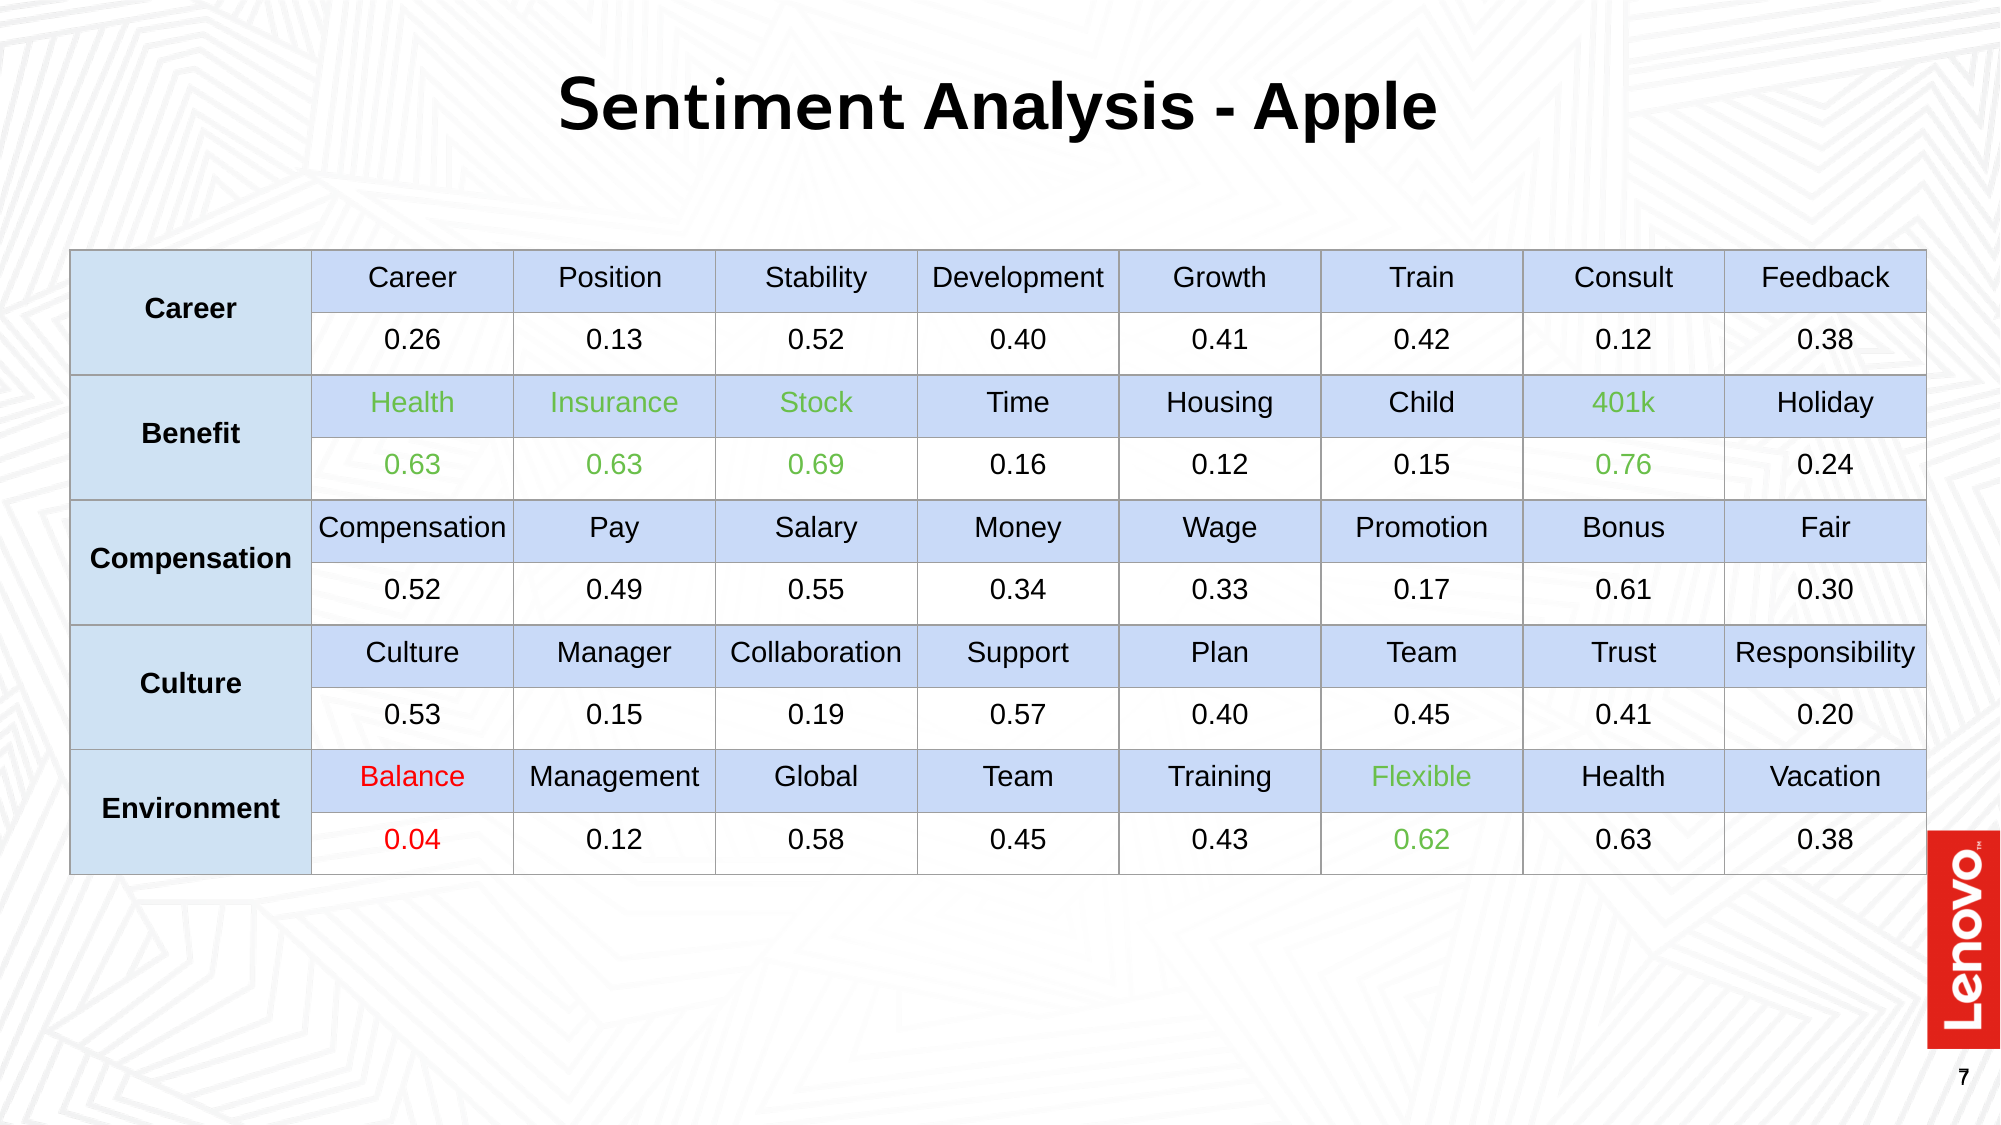

# Sentiment Analysis - Apple
| Career | Career | Position | Stability | Development | Growth | Train | Consult | Feedback |
| --- | --- | --- | --- | --- | --- | --- | --- | --- |
|  | 0.26 | 0.13 | 0.52 | 0.40 | 0.41 | 0.42 | 0.12 | 0.38 |
| Benefit | Health | Insurance | Stock | Time | Housing | Child | 401k | Holiday |
|  | 0.63 | 0.63 | 0.69 | 0.16 | 0.12 | 0.15 | 0.76 | 0.24 |
| Compensation | Compensation | Pay | Salary | Money | Wage | Promotion | Bonus | Fair |
|  | 0.52 | 0.49 | 0.55 | 0.34 | 0.33 | 0.17 | 0.61 | 0.30 |
| Culture | Culture | Manager | Collaboration | Support | Plan | Team | Trust | Responsibility |
|  | 0.53 | 0.15 | 0.19 | 0.57 | 0.40 | 0.45 | 0.41 | 0.20 |
| Environment | Balance | Management | Global | Team | Training | Flexible | Health | Vacation |
|  | 0.04 | 0.12 | 0.58 | 0.45 | 0.43 | 0.62 | 0.63 | 0.38 |
7